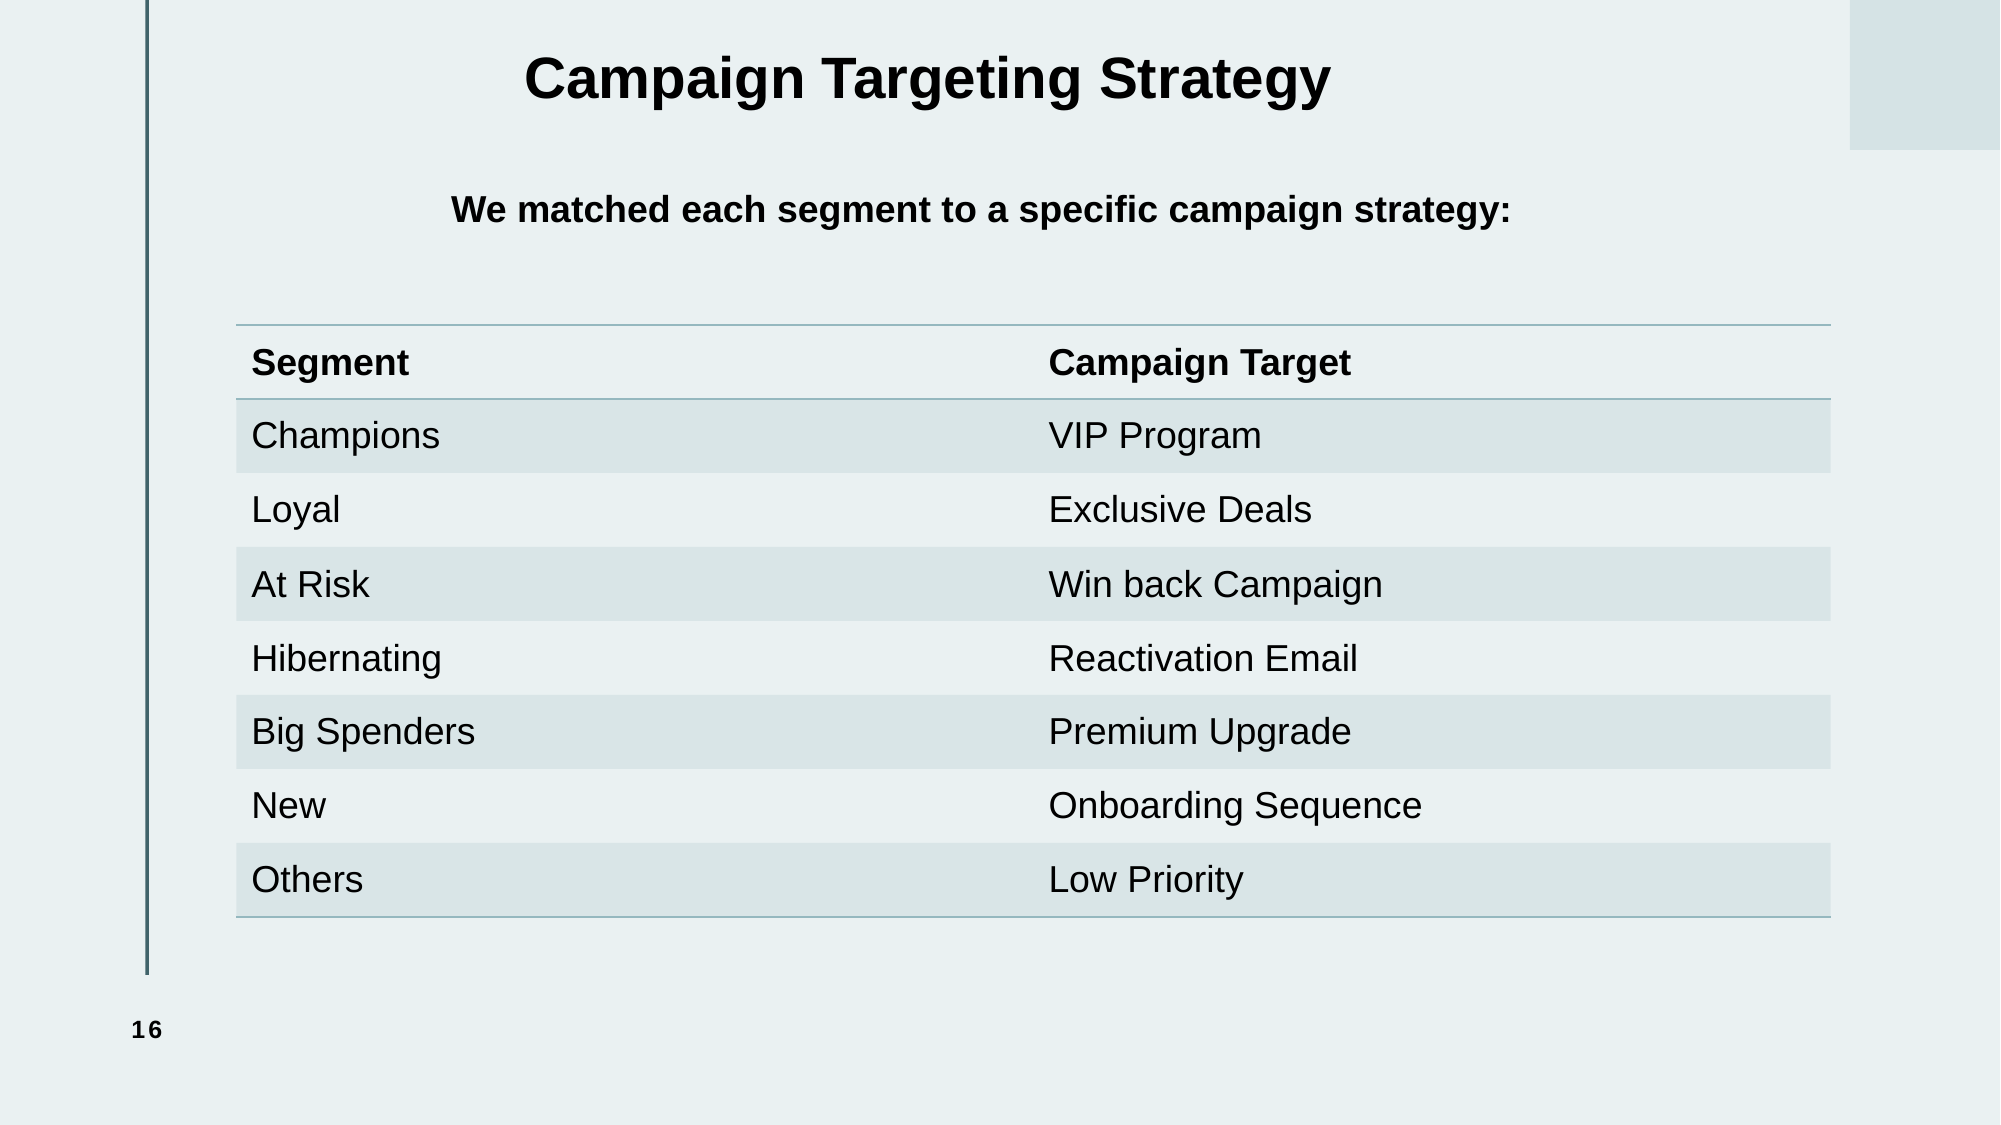

# Campaign Targeting Strategy
We matched each segment to a specific campaign strategy:
| Segment | Campaign Target |
| --- | --- |
| Champions | VIP Program |
| Loyal | Exclusive Deals |
| At Risk | Win back Campaign |
| Hibernating | Reactivation Email |
| Big Spenders | Premium Upgrade |
| New | Onboarding Sequence |
| Others | Low Priority |
16